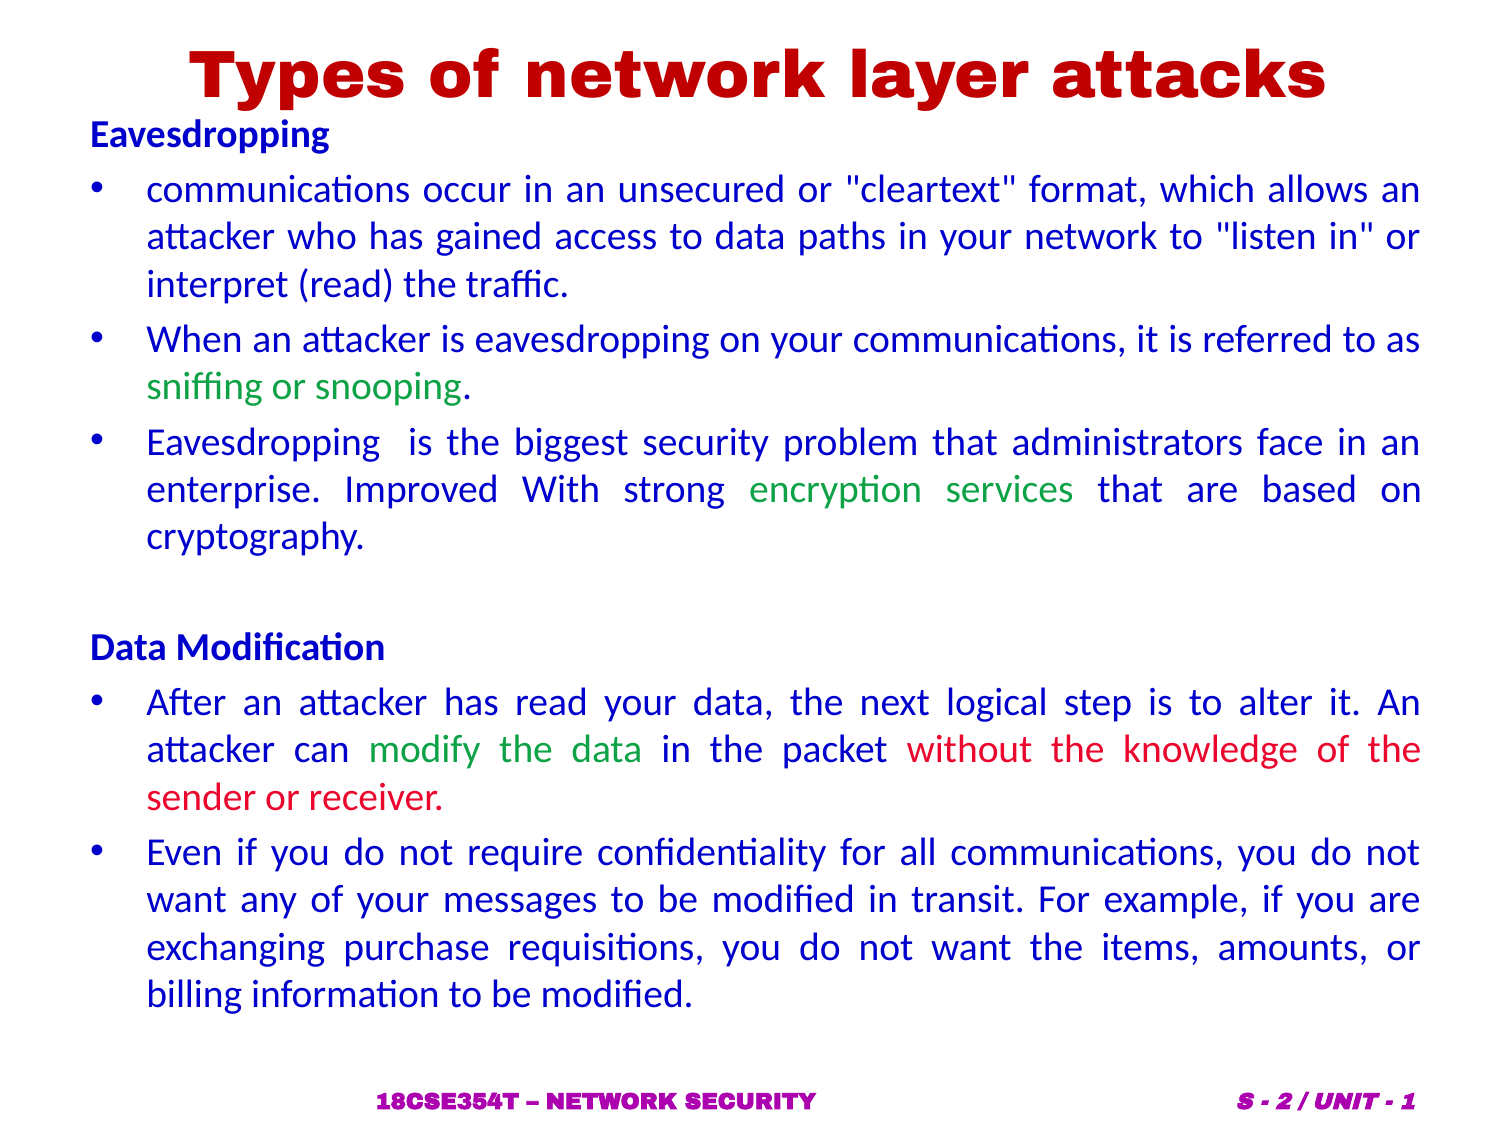

# Types of network layer attacks
Eavesdropping
communications occur in an unsecured or "cleartext" format, which allows an attacker who has gained access to data paths in your network to "listen in" or interpret (read) the traffic.
When an attacker is eavesdropping on your communications, it is referred to as sniffing or snooping.
Eavesdropping  is the biggest security problem that administrators face in an enterprise. Improved With strong encryption services that are based on cryptography.

Data Modification
After an attacker has read your data, the next logical step is to alter it. An attacker can modify the data in the packet without the knowledge of the sender or receiver.
Even if you do not require confidentiality for all communications, you do not want any of your messages to be modified in transit. For example, if you are exchanging purchase requisitions, you do not want the items, amounts, or billing information to be modified.

                                18CSE354T – NETWORK SECURITY                                                      S - 2 / UNIT - 1